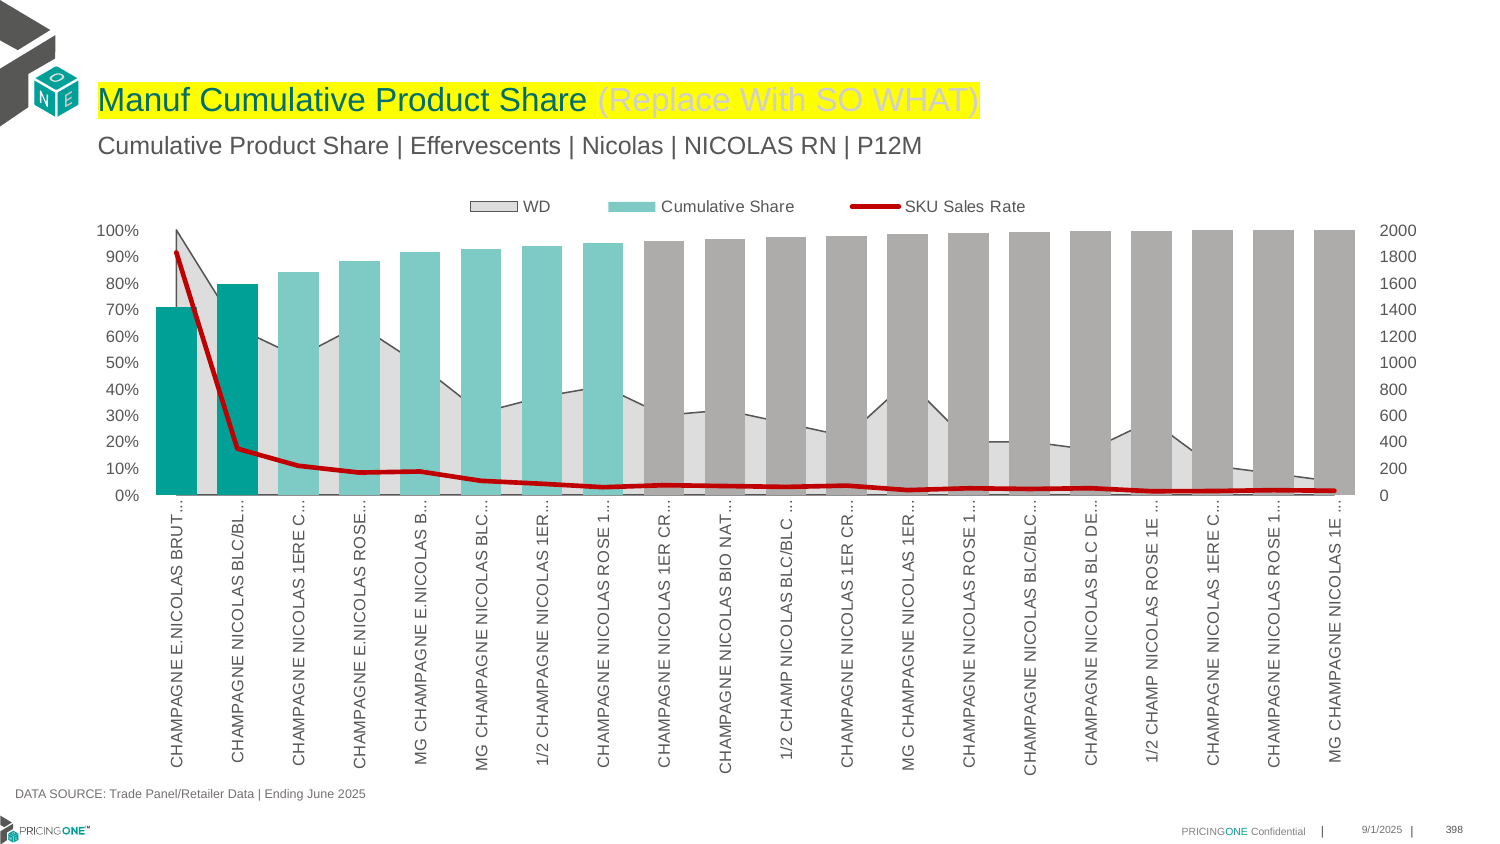

# Manuf Cumulative Product Share (Replace With SO WHAT)
Cumulative Product Share | Effervescents | Nicolas | NICOLAS RN | P12M

### Chart

| Category | WD | Cumulative Share | SKU Sales Rate |
|---|---|---|---|
| CHAMPAGNE E.NICOLAS BRUT 1CT X 750ML | 1.0 | 0.710659425188224 | 1829.28 |
| CHAMPAGNE NICOLAS BLC/BLC BS 1CT X 750ML | 0.63 | 0.7959255029020302 | 348.3809523809524 |
| CHAMPAGNE NICOLAS 1ERE CUVEE 1CT X 750ML | 0.52 | 0.8402096299231564 | 219.21153846153845 |
| CHAMPAGNE E.NICOLAS ROSE 1CT X 750ML | 0.64 | 0.8818559007948532 | 167.5 |
| MG CHAMPAGNE E.NICOLAS BRUT 1CT X 1500ML | 0.49 | 0.9153438536786244 | 175.91836734693877 |
| MG CHAMPAGNE NICOLAS BLC/BL BS 1CT X 1500ML | 0.31 | 0.9280203258665298 | 105.25806451612904 |
| 1/2 CHAMPAGNE NICOLAS 1ERE CUV 1CT X 375ML | 0.37 | 0.9399042757356082 | 82.67567567567568 |
| CHAMPAGNE NICOLAS ROSE 1ERE CU 1CT X 750ML | 0.41 | 0.9490338220554299 | 57.31707317073171 |
| CHAMPAGNE NICOLAS 1ER CRU BS 1CT X 750ML | 0.3 | 0.9574330046696657 | 72.06666666666666 |
| CHAMPAGNE NICOLAS BIO NAT 2017 1CT X 750ML | 0.32 | 0.9656612510974879 | 66.1875 |
| 1/2 CHAMP NICOLAS BLC/BLC BS 1CT X 375ML | 0.27 | 0.971884882248277 | 59.333333333333336 |
| CHAMPAGNE NICOLAS 1ER CRU ETUI 1CT X 750ML | 0.22 | 0.9777899505062041 | 69.0909090909091 |
| MG CHAMPAGNE NICOLAS 1ERE CUVE 1CT X 1500ML | 0.43 | 0.9836794791108209 | 35.25581395348837 |
| CHAMPAGNE NICOLAS ROSE 1ERE ET 1CT X 750ML | 0.2 | 0.9875177734784736 | 49.4 |
| CHAMPAGNE NICOLAS BLC/BLC 2002 1CT X 750ML | 0.2 | 0.9909326122934197 | 43.95 |
| CHAMPAGNE NICOLAS BLC DE NOIRS 1CT X 750ML | 0.17 | 0.9942114791419002 | 49.64705882352941 |
| 1/2 CHAMP NICOLAS ROSE 1E C BS 1CT X 375ML | 0.28 | 0.9971368188775708 | 26.89285714285714 |
| CHAMPAGNE NICOLAS 1ERE CUV ETU 1CT X 750ML | 0.11 | 0.9983372570957941 | 28.09090909090909 |
| CHAMPAGNE NICOLAS ROSE 1E C BS 1CT X 750ML | 0.08 | 0.9994094931742072 | 34.5 |
| MG CHAMPAGNE NICOLAS 1E CRU BS 1CT X 1500ML | 0.05 | 1.0 | 30.4 |
DATA SOURCE: Trade Panel/Retailer Data | Ending June 2025

9/1/2025
398